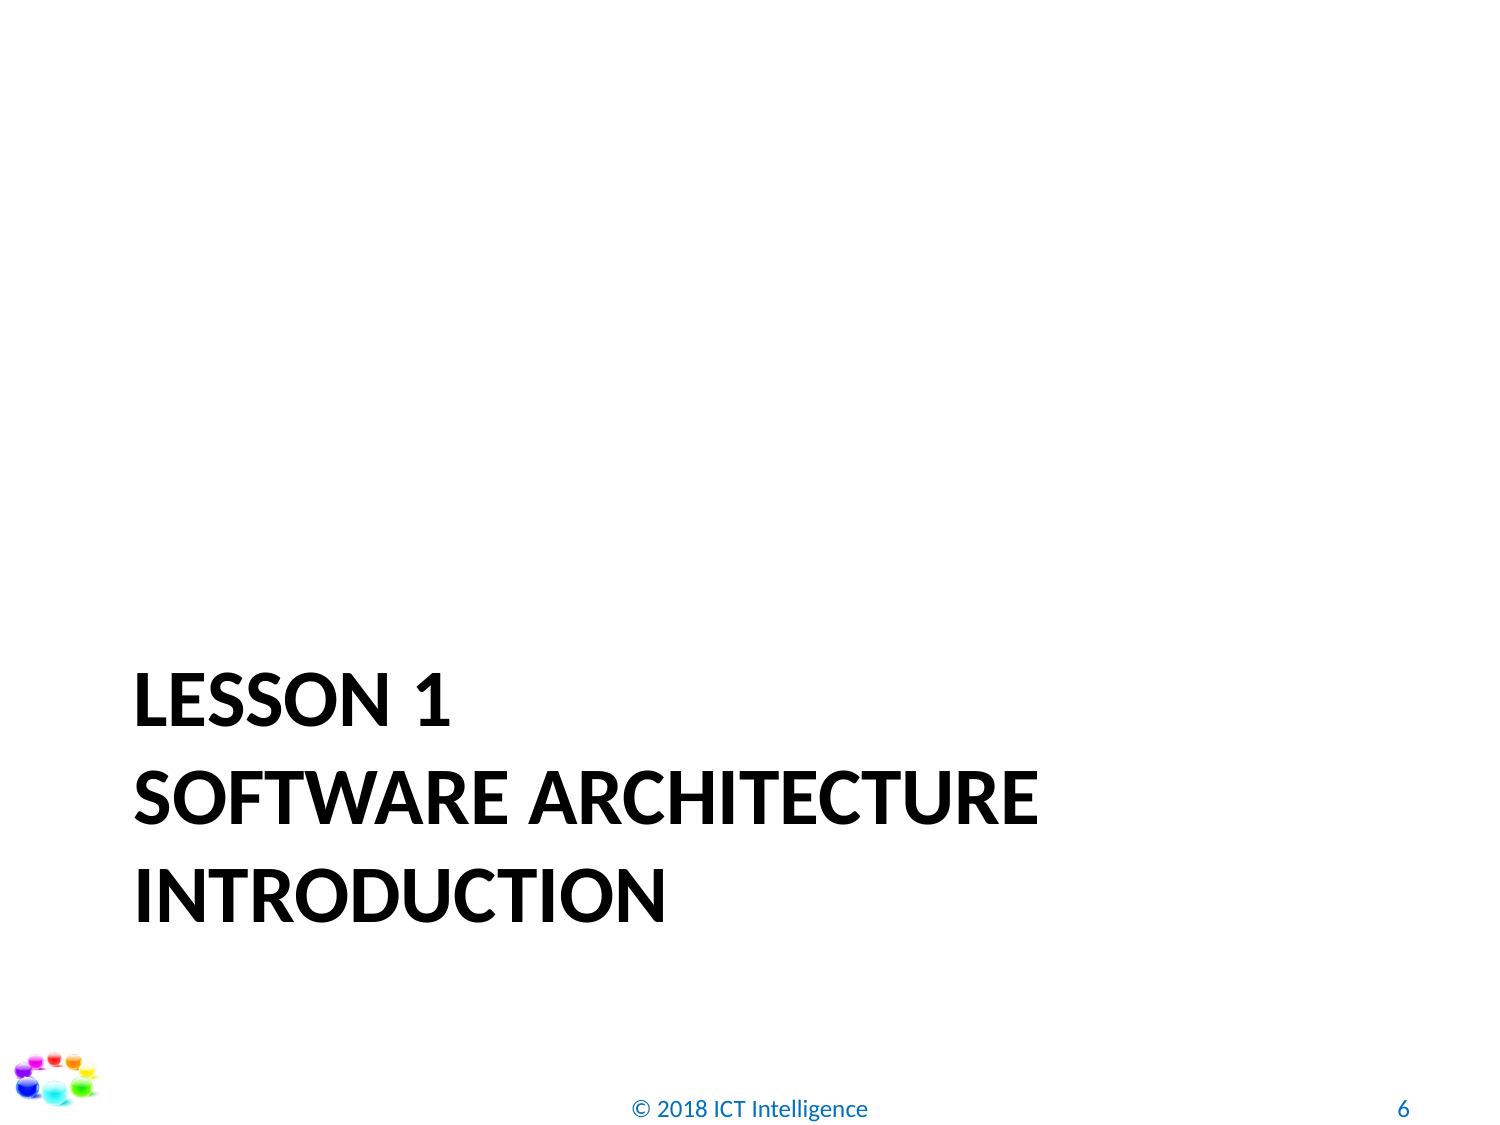

# Lesson 1 Software Architecture Introduction
© 2018 ICT Intelligence
6